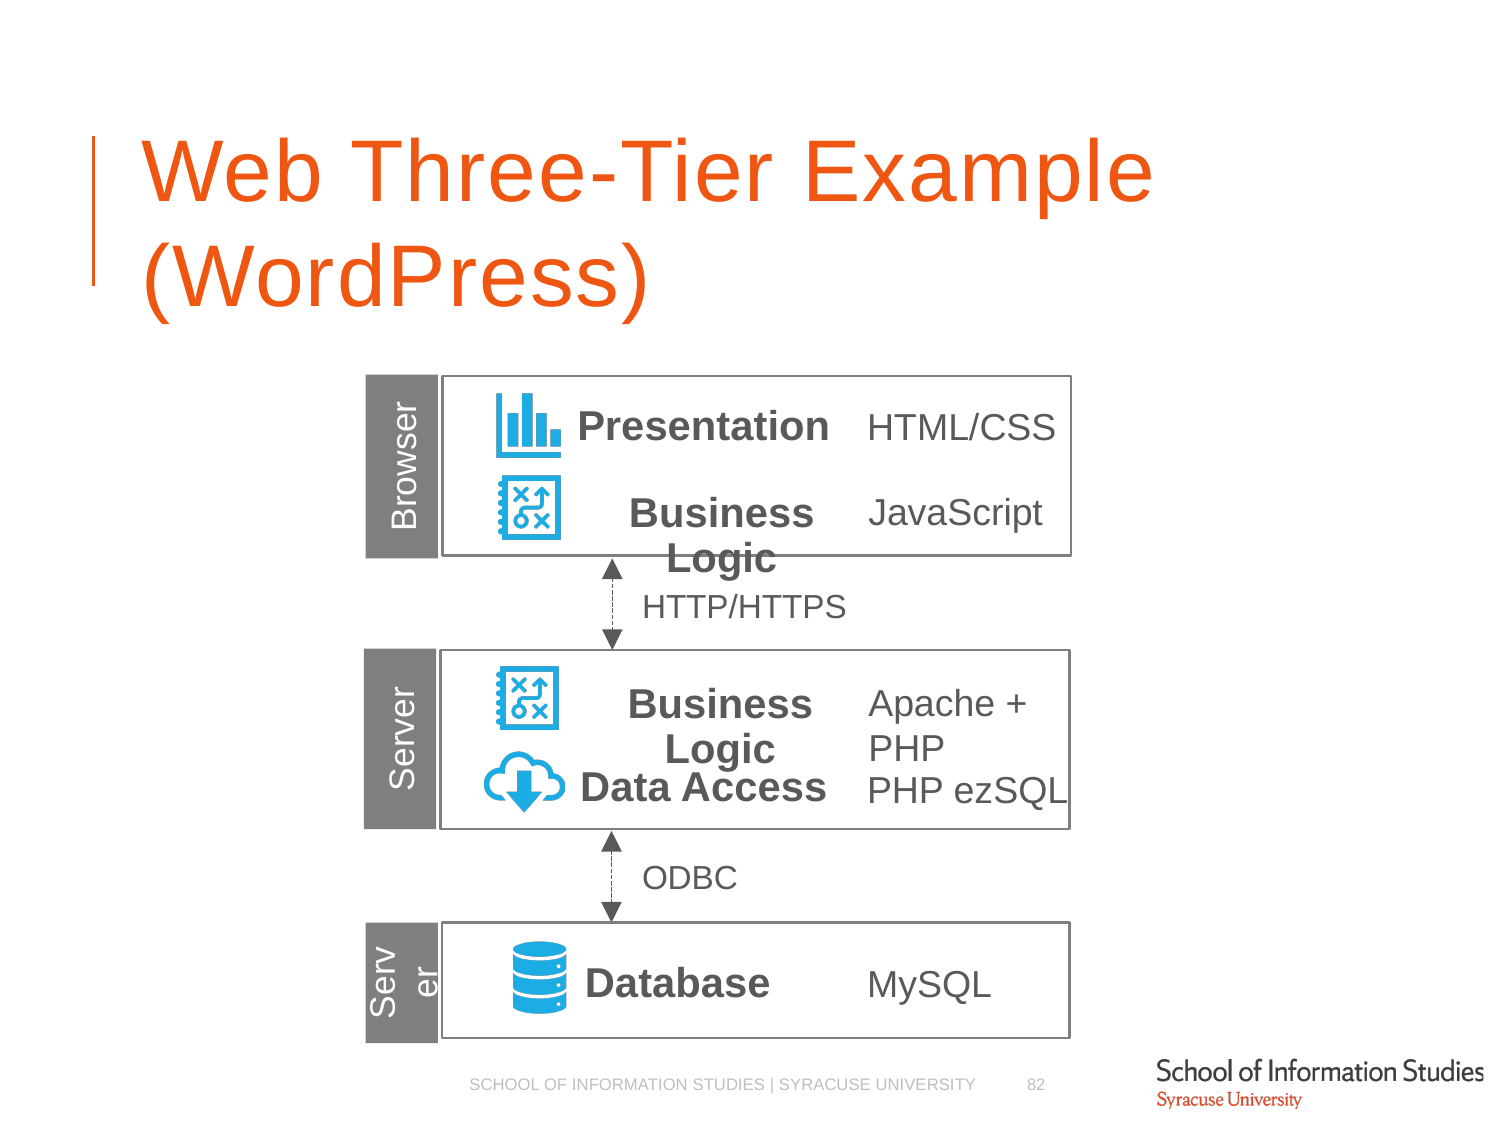

# Web Three-Tier Example (WordPress)

Presentation
Browser

Business Logic
HTML/CSS
JavaScript
HTTP/HTTPS

Business Logic
Server

Data Access
Apache + PHP
PHP ezSQL
ODBC

Server

Database
MySQL
School of Information Studies | Syracuse University
82